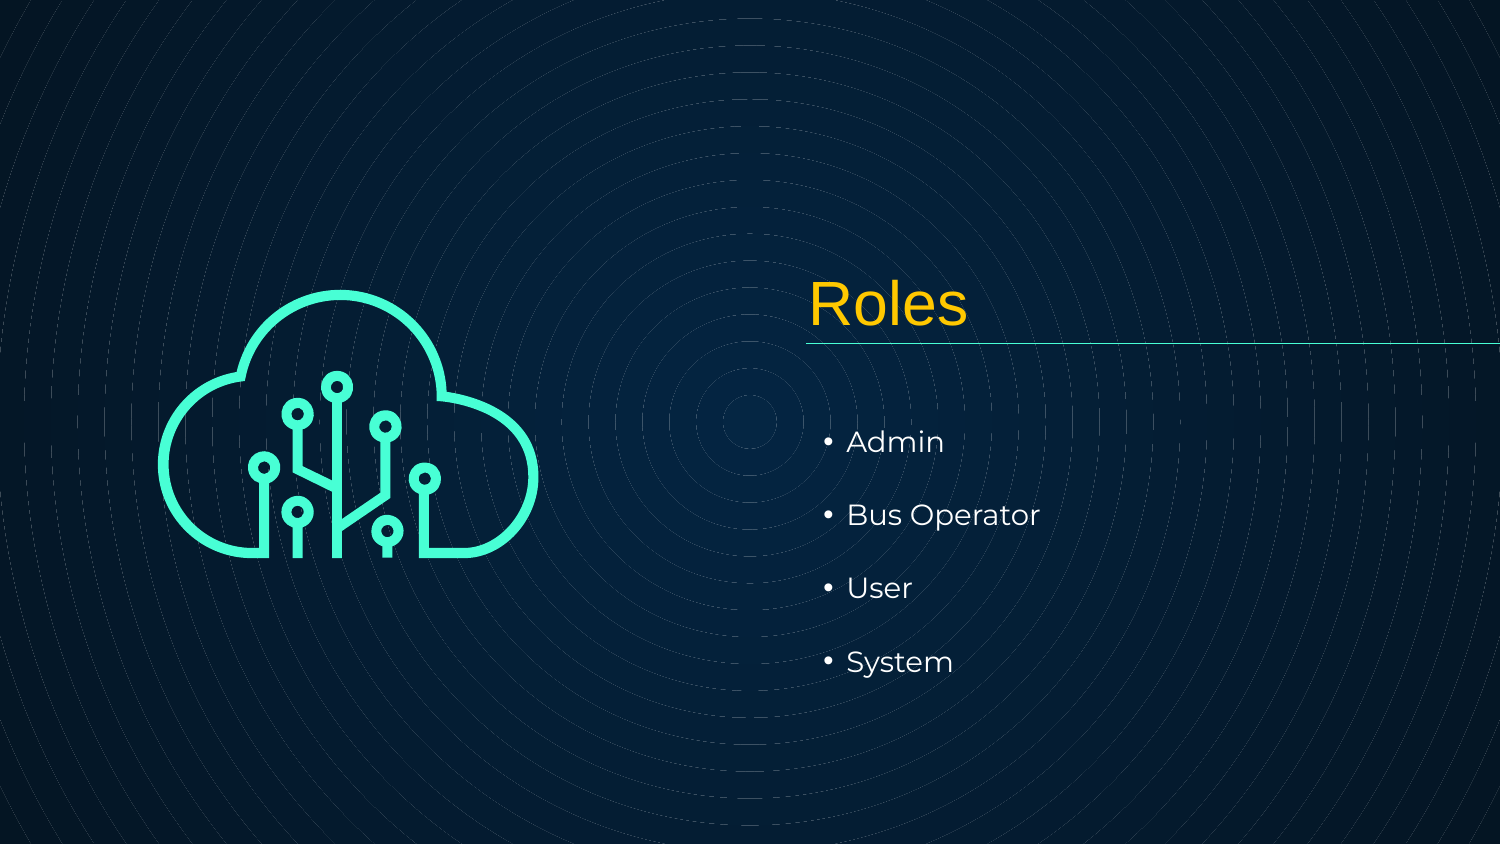

# Roles

Admin
Bus Operator
User
System